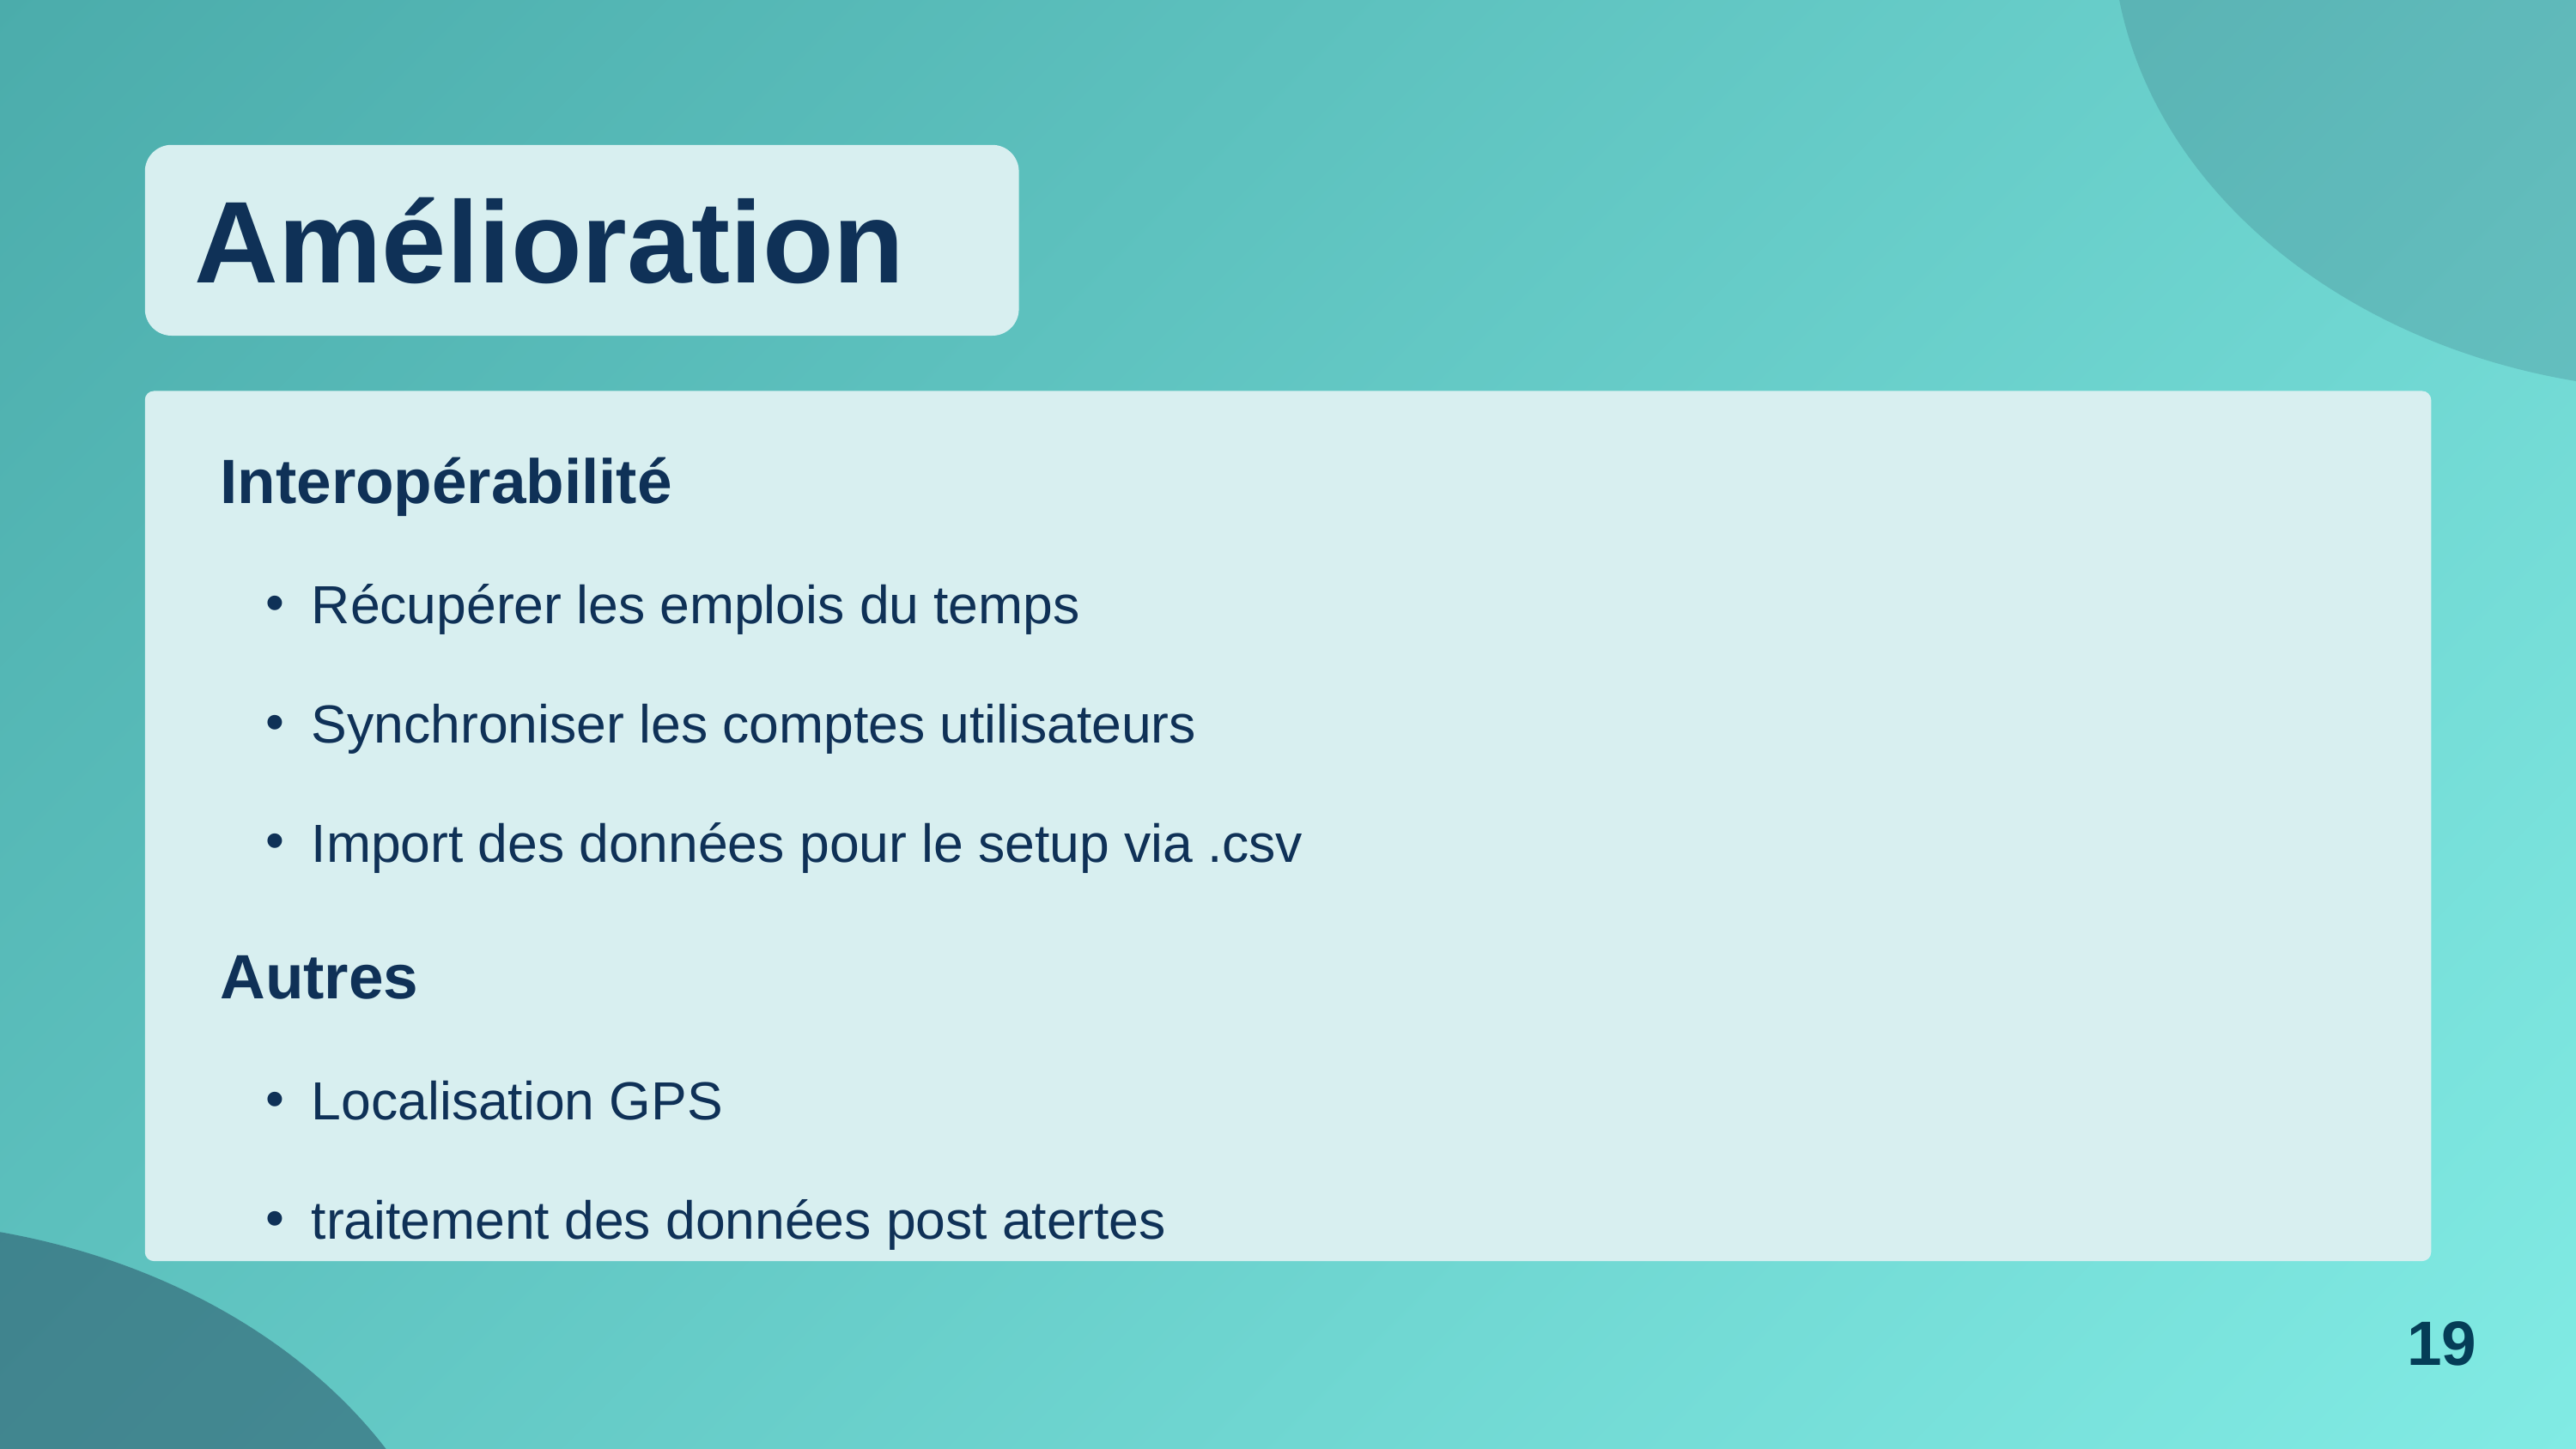

Amélioration
Interopérabilité
Récupérer les emplois du temps
Synchroniser les comptes utilisateurs
Import des données pour le setup via .csv
Autres
Localisation GPS
traitement des données post atertes

19